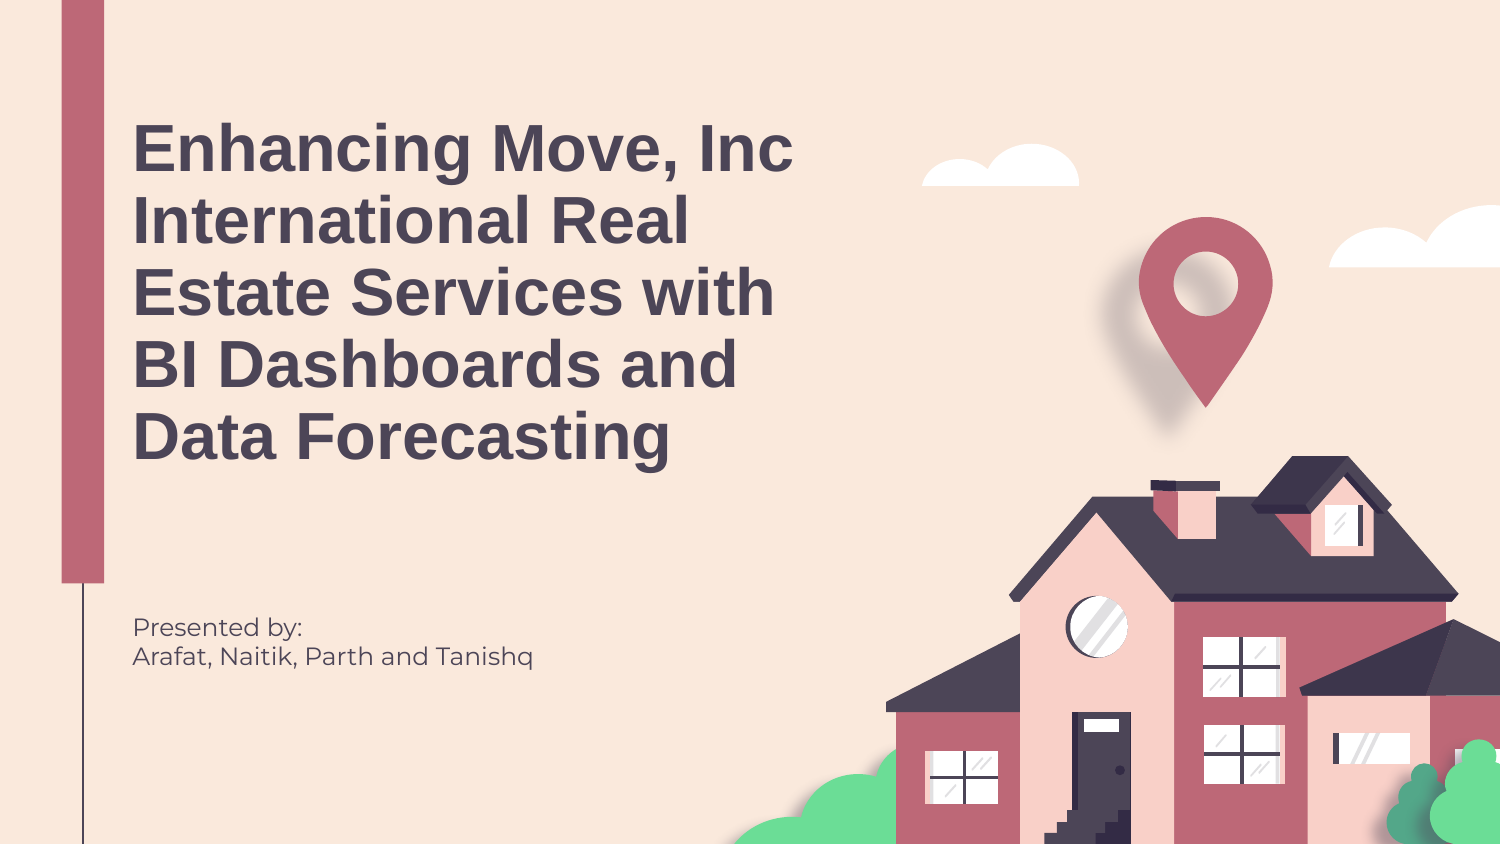

# Enhancing Move, Inc International Real Estate Services with BI Dashboards and Data Forecasting

Presented by:
Arafat, Naitik, Parth and Tanishq